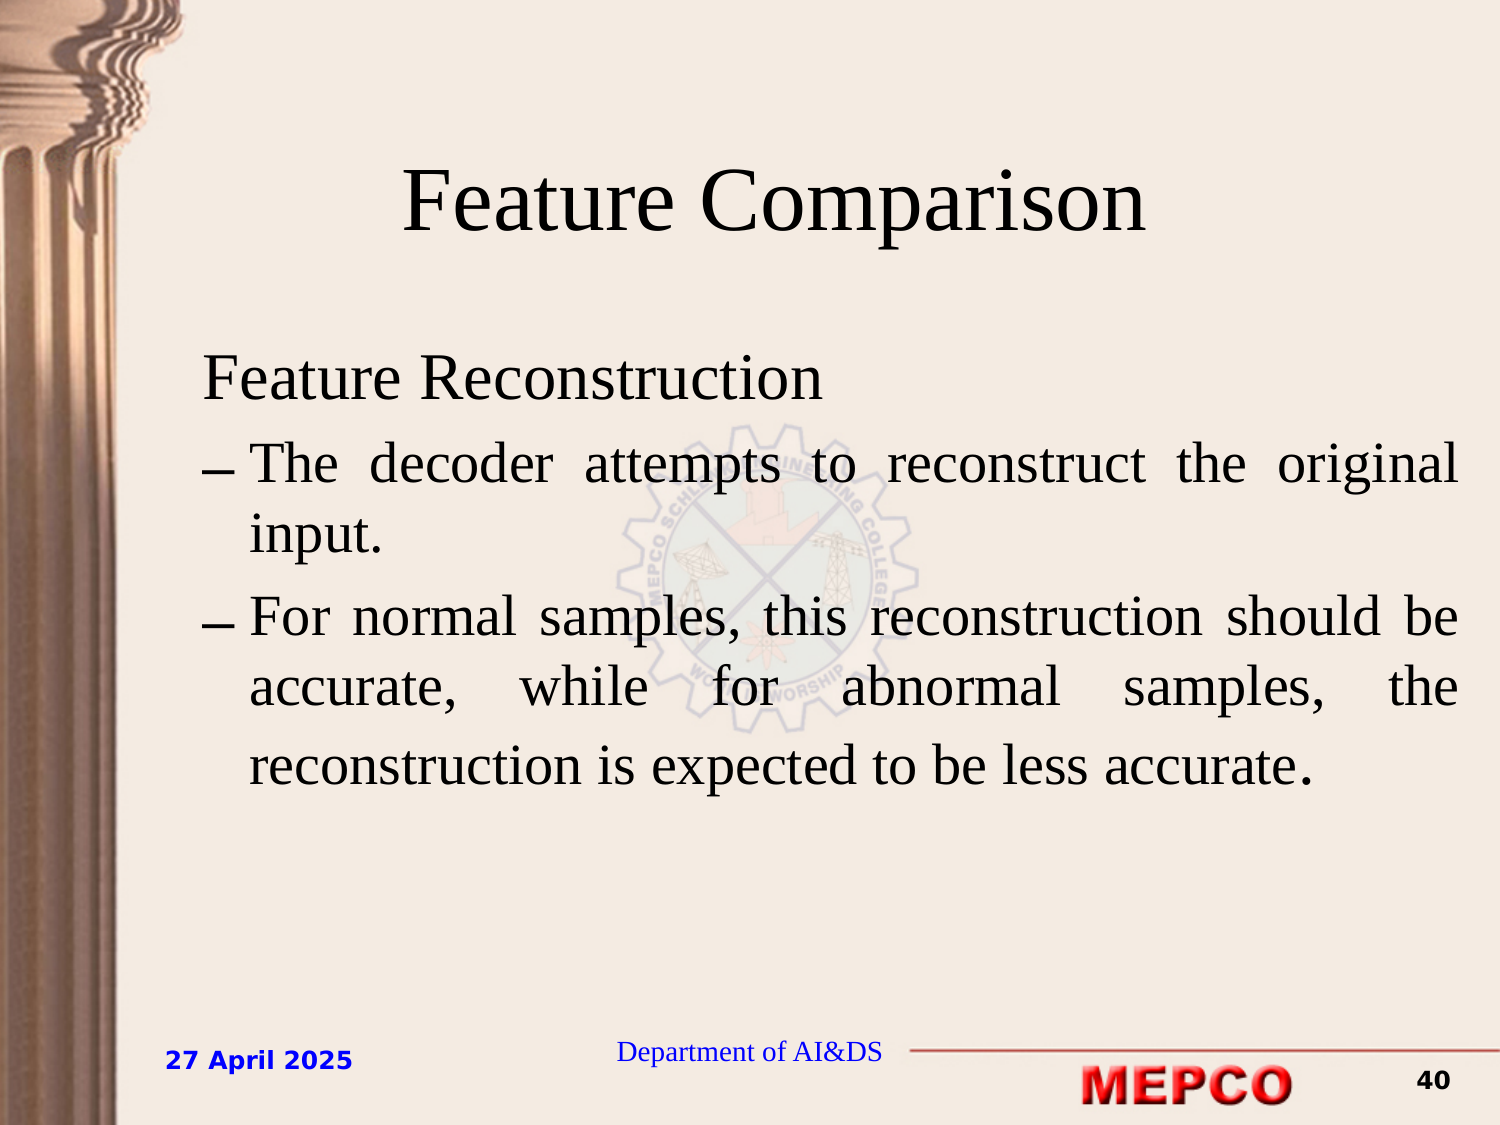

# Feature Comparison
Feature Reconstruction
The decoder attempts to reconstruct the original input.
For normal samples, this reconstruction should be accurate, while for abnormal samples, the reconstruction is expected to be less accurate.
Department of AI&DS